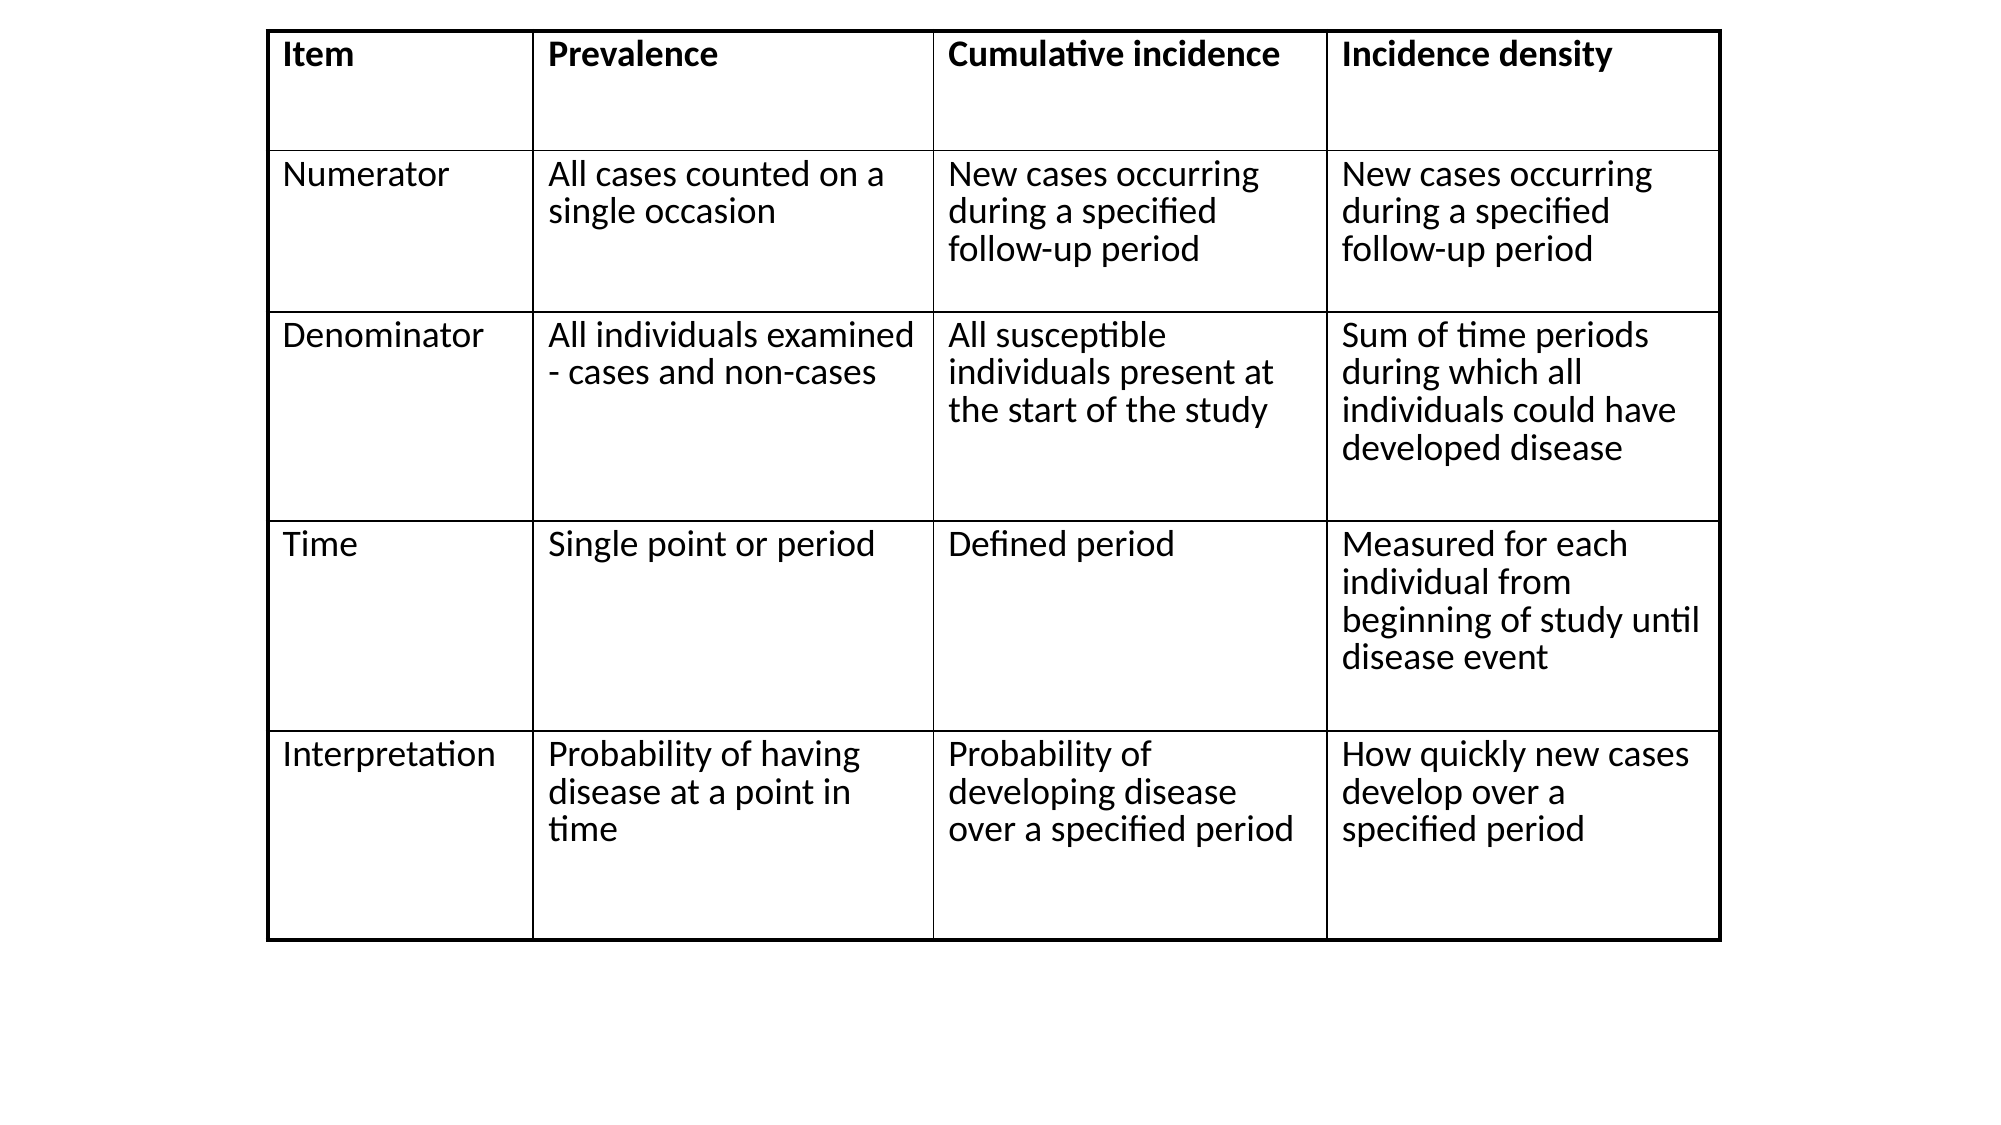

| Item | Prevalence | Cumulative incidence | Incidence density |
| --- | --- | --- | --- |
| Numerator | All cases counted on a single occasion | New cases occurring during a specified follow-up period | New cases occurring during a specified follow-up period |
| Denominator | All individuals examined - cases and non-cases | All susceptible individuals present at the start of the study | Sum of time periods during which all individuals could have developed disease |
| Time | Single point or period | Defined period | Measured for each individual from beginning of study until disease event |
| Interpretation | Probability of having disease at a point in time | Probability of developing disease over a specified period | How quickly new cases develop over a specified period |